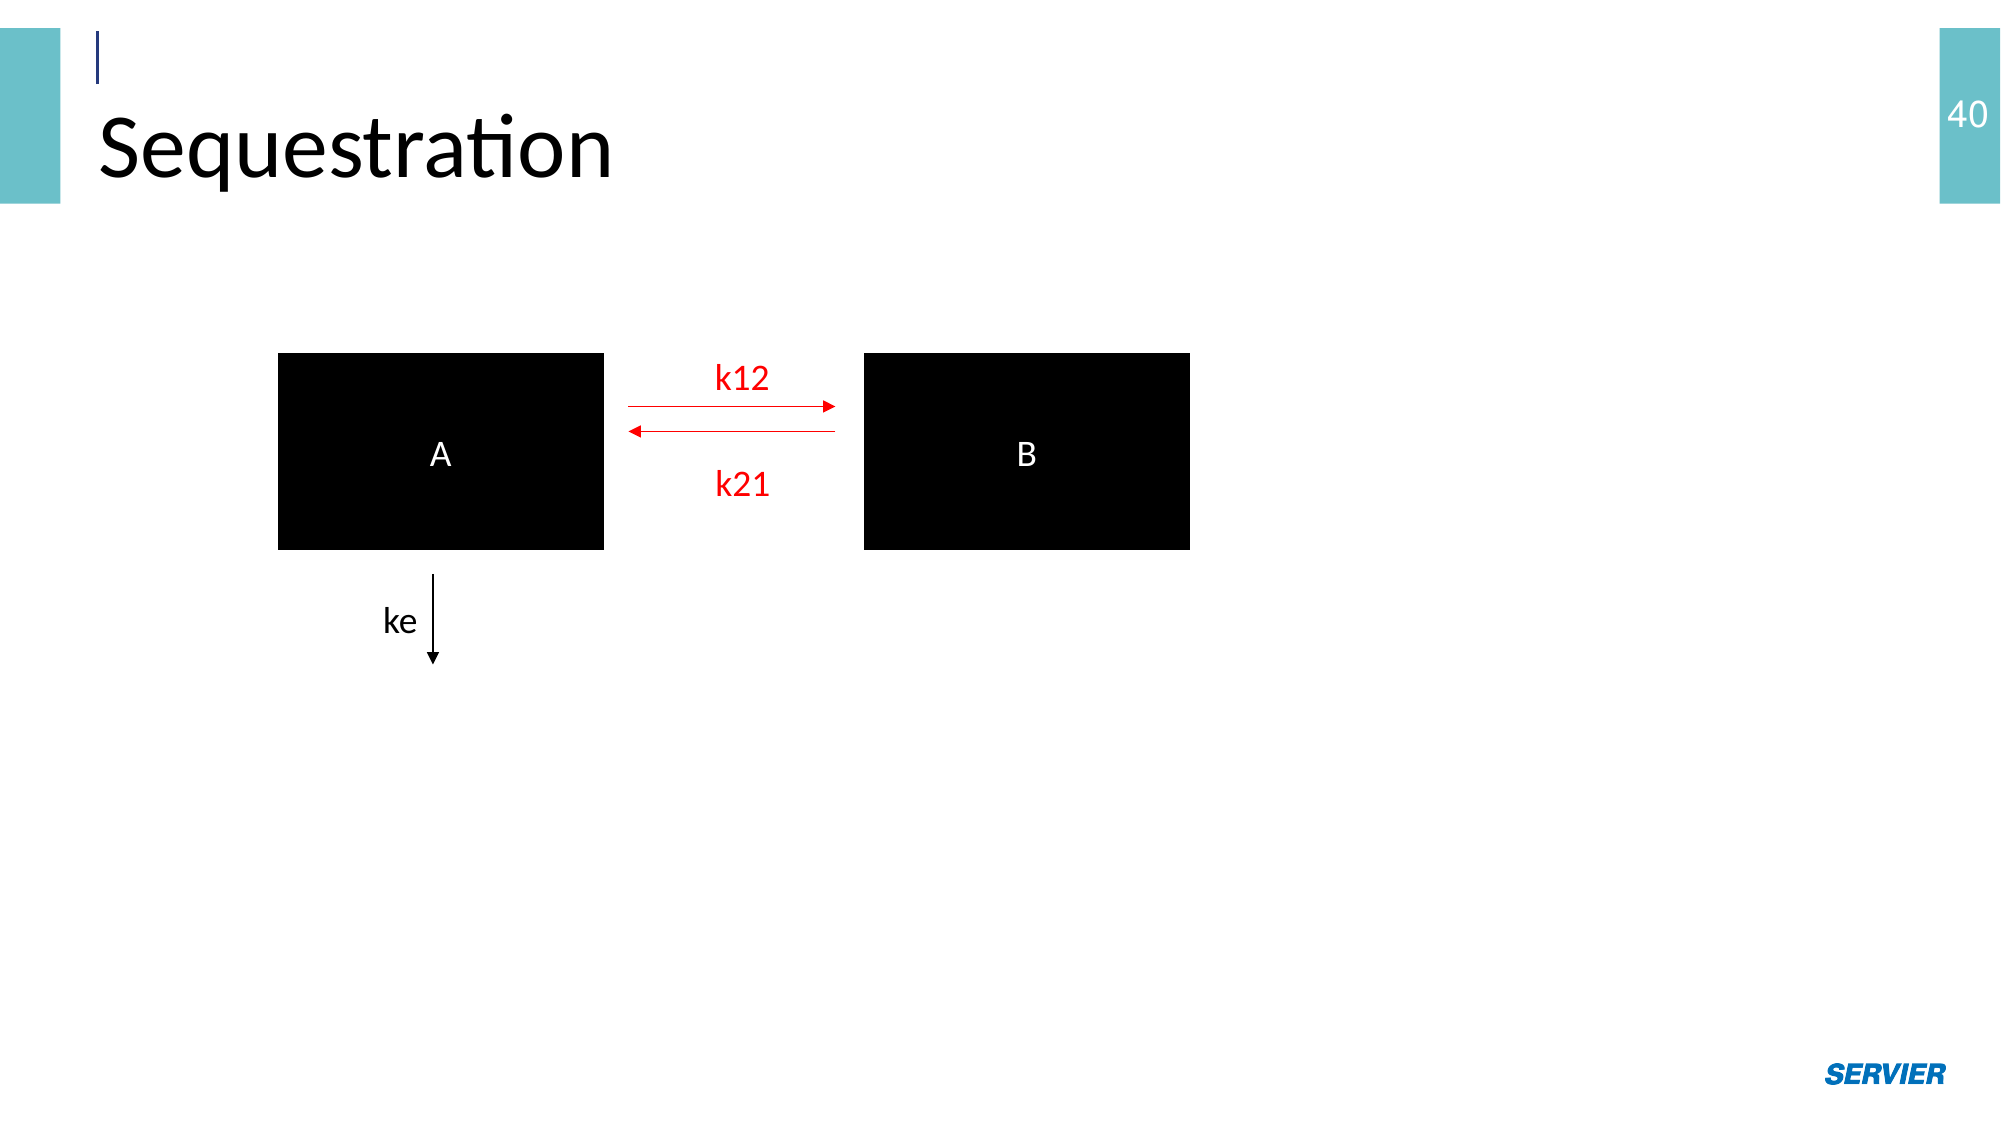

# Sequestration
k12
A
B
k21
ke